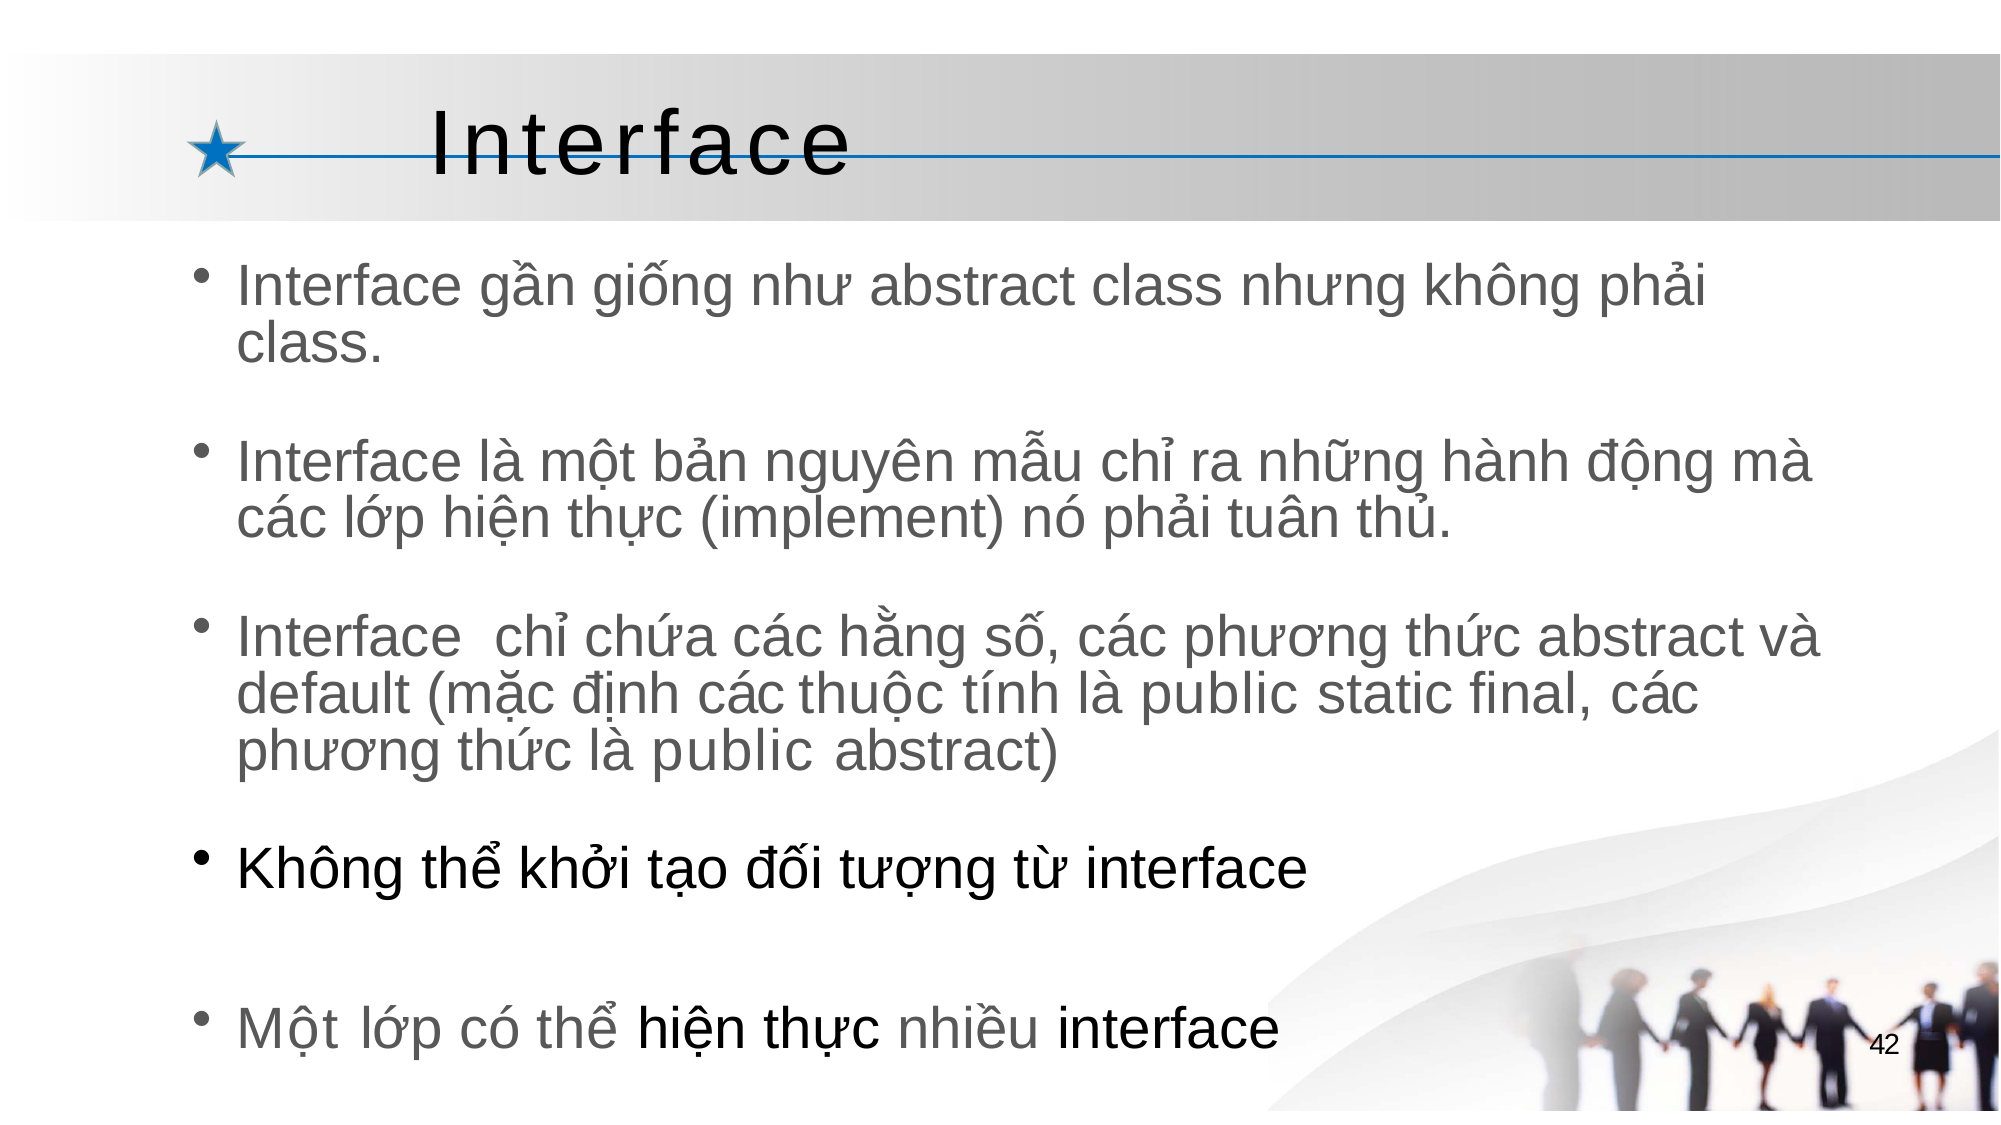

# Interface
Interface gần giống như abstract class nhưng không phải class.

Interface là một bản nguyên mẫu chỉ ra những hành động mà các lớp hiện thực (implement) nó phải tuân thủ.

Interface  chỉ chứa các hằng số, các phương thức abstract và default (mặc định các thuộc tính là public static final, các phương thức là public abstract)

Không thể khởi tạo đối tượng từ interface

Một lớp có thể hiện thực nhiều interface
42